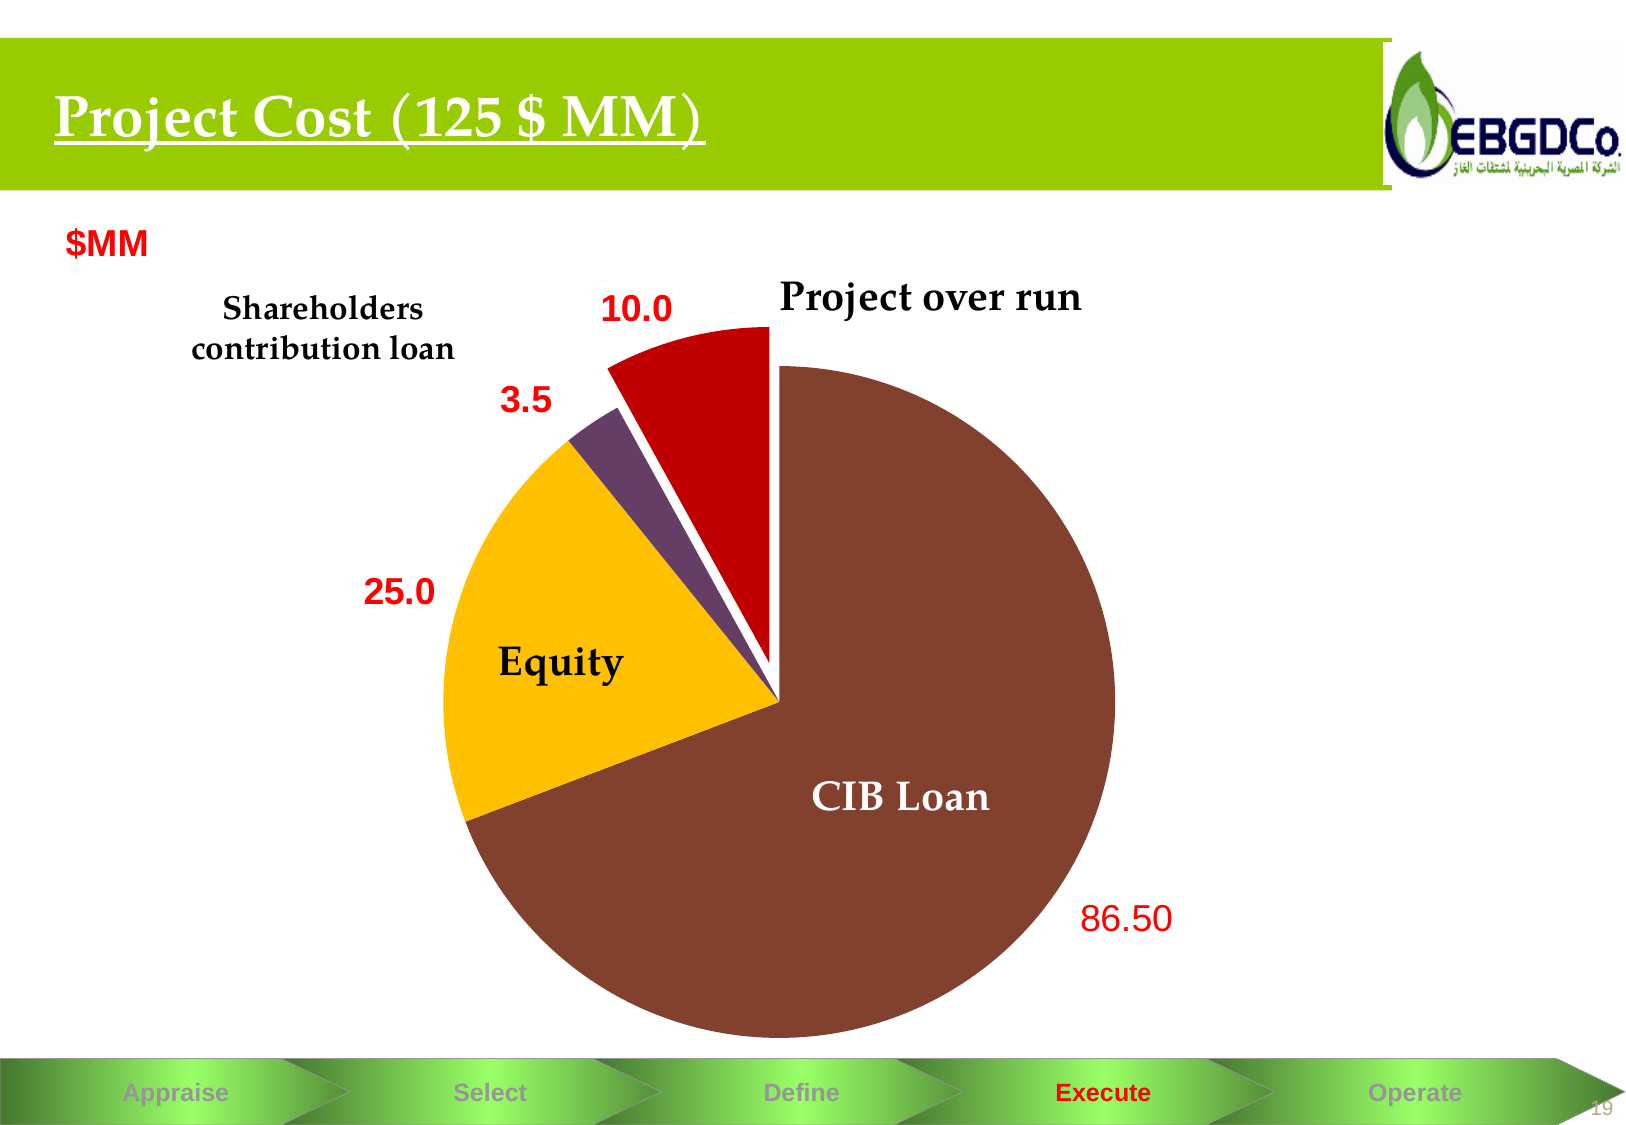

Project Cost (125 $ MM)
   $MM

### Chart

| Category | Sales |
|---|---|
| CIB Loan | 86.5 |
| Equity | 25.0 |
| Shareholders contribution loan | 3.5 |
| Cost Increase (Liabilities) | 10.0 |
Project over run
Shareholders contribution loan
Equity
CIB Loan
19